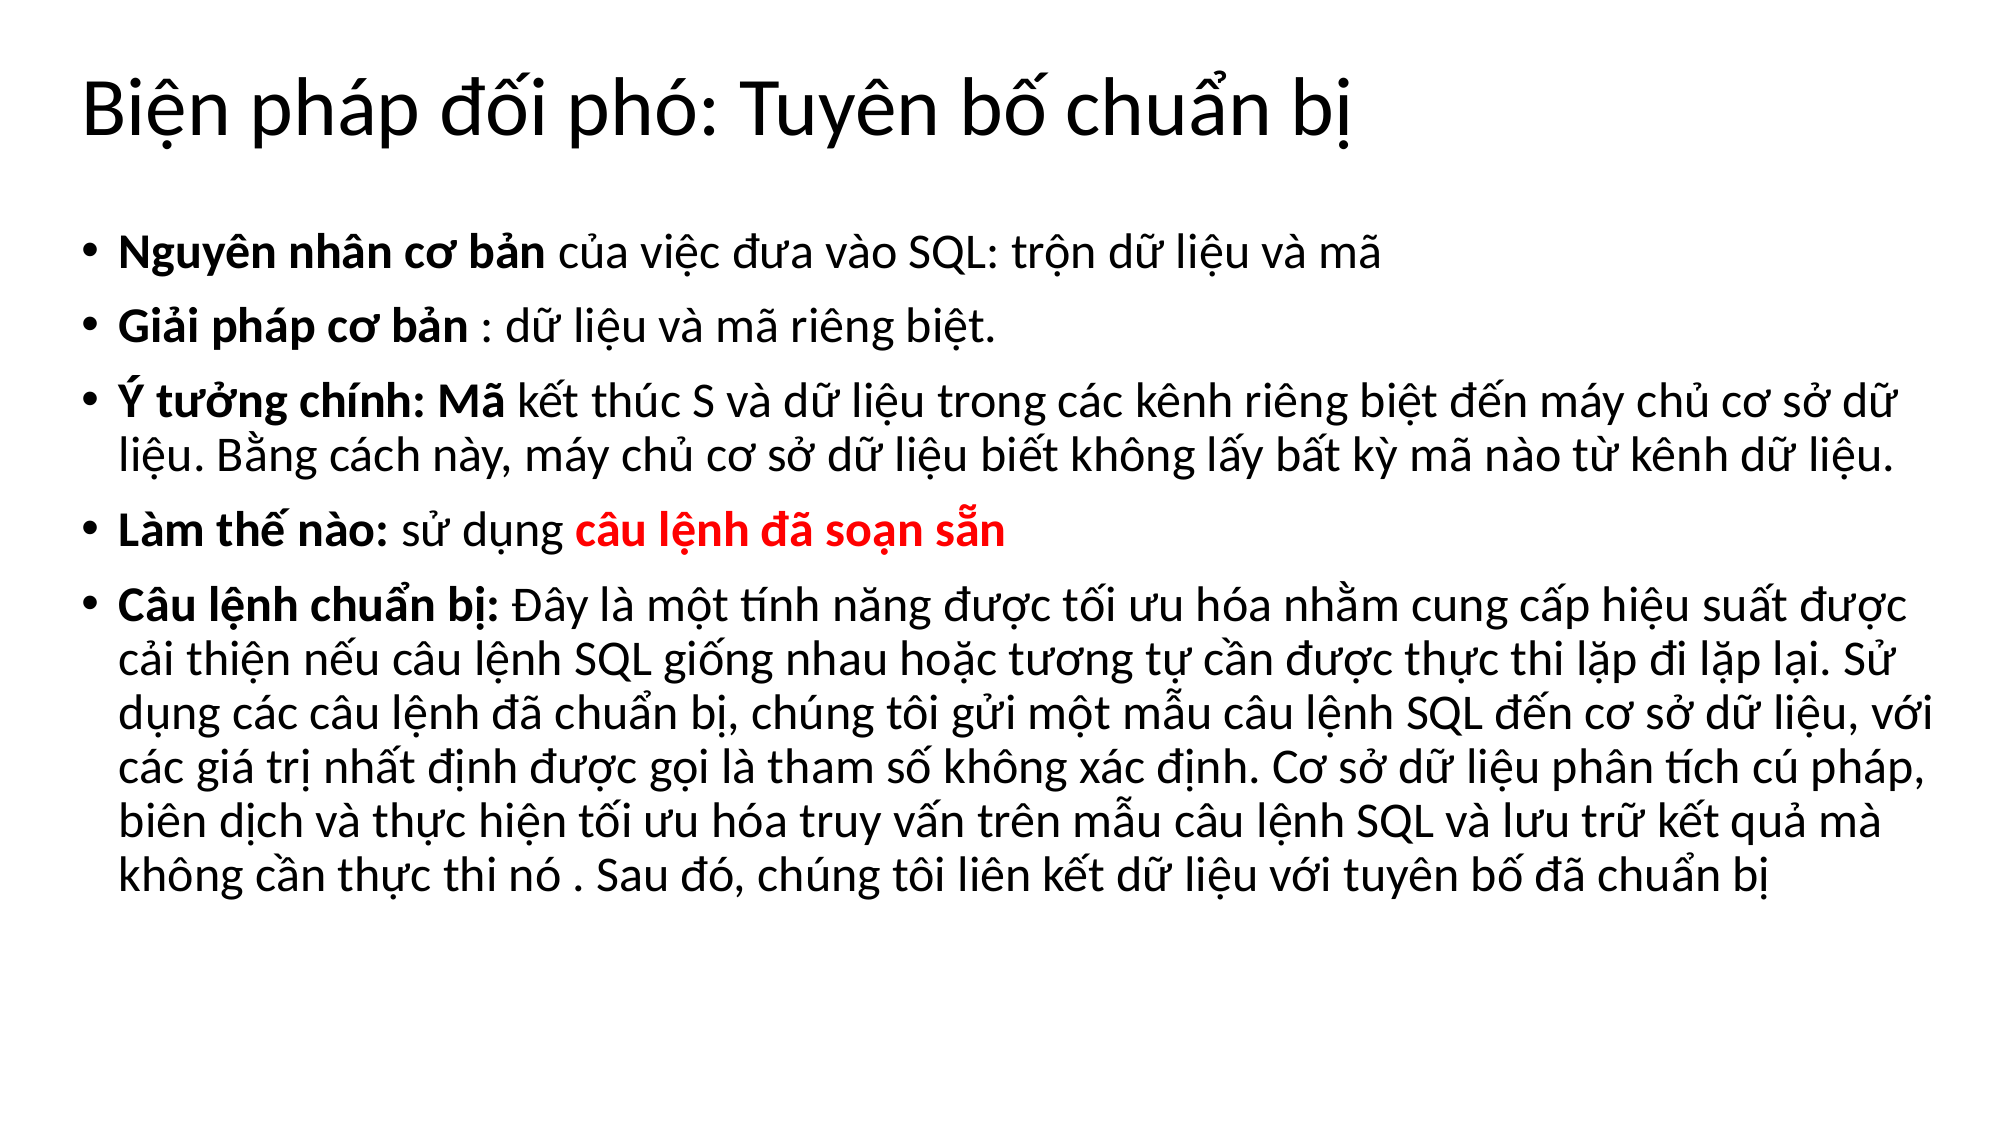

# Biện pháp đối phó: Tuyên bố chuẩn bị
Nguyên nhân cơ bản của việc đưa vào SQL: trộn dữ liệu và mã
Giải pháp cơ bản : dữ liệu và mã riêng biệt.
Ý tưởng chính: Mã kết thúc S và dữ liệu trong các kênh riêng biệt đến máy chủ cơ sở dữ liệu. Bằng cách này, máy chủ cơ sở dữ liệu biết không lấy bất kỳ mã nào từ kênh dữ liệu.
Làm thế nào: sử dụng câu lệnh đã soạn sẵn
Câu lệnh chuẩn bị: Đây là một tính năng được tối ưu hóa nhằm cung cấp hiệu suất được cải thiện nếu câu lệnh SQL giống nhau hoặc tương tự cần được thực thi lặp đi lặp lại. Sử dụng các câu lệnh đã chuẩn bị, chúng tôi gửi một mẫu câu lệnh SQL đến cơ sở dữ liệu, với các giá trị nhất định được gọi là tham số không xác định. Cơ sở dữ liệu phân tích cú pháp, biên dịch và thực hiện tối ưu hóa truy vấn trên mẫu câu lệnh SQL và lưu trữ kết quả mà không cần thực thi nó . Sau đó, chúng tôi liên kết dữ liệu với tuyên bố đã chuẩn bị